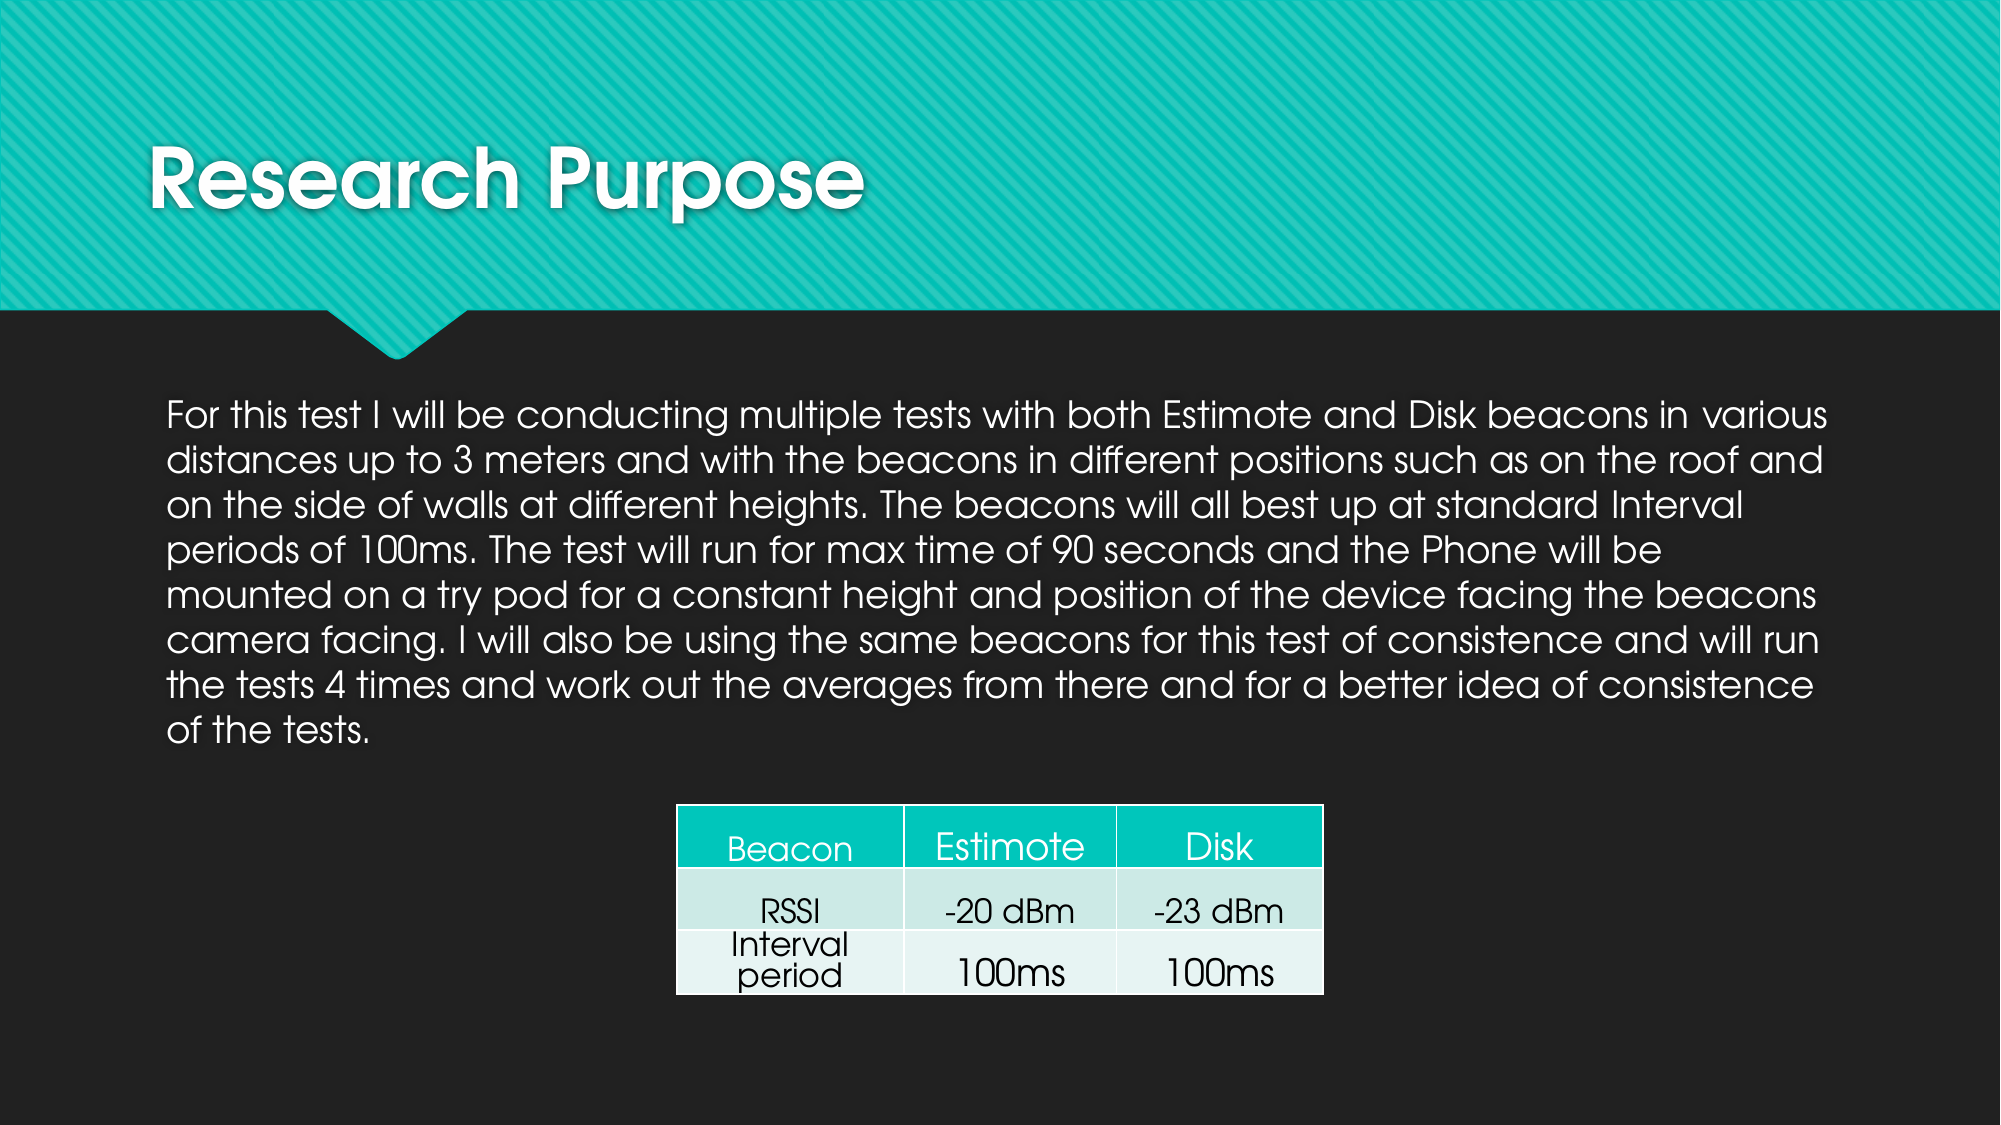

# Research Purpose
For this test I will be conducting multiple tests with both Estimote and Disk beacons in various distances up to 3 meters and with the beacons in different positions such as on the roof and on the side of walls at different heights. The beacons will all best up at standard Interval periods of 100ms. The test will run for max time of 90 seconds and the Phone will be mounted on a try pod for a constant height and position of the device facing the beacons camera facing. I will also be using the same beacons for this test of consistence and will run the tests 4 times and work out the averages from there and for a better idea of consistence of the tests.
| Beacon | Estimote | Disk |
| --- | --- | --- |
| RSSI | -20 dBm | -23 dBm |
| Interval period | 100ms | 100ms |